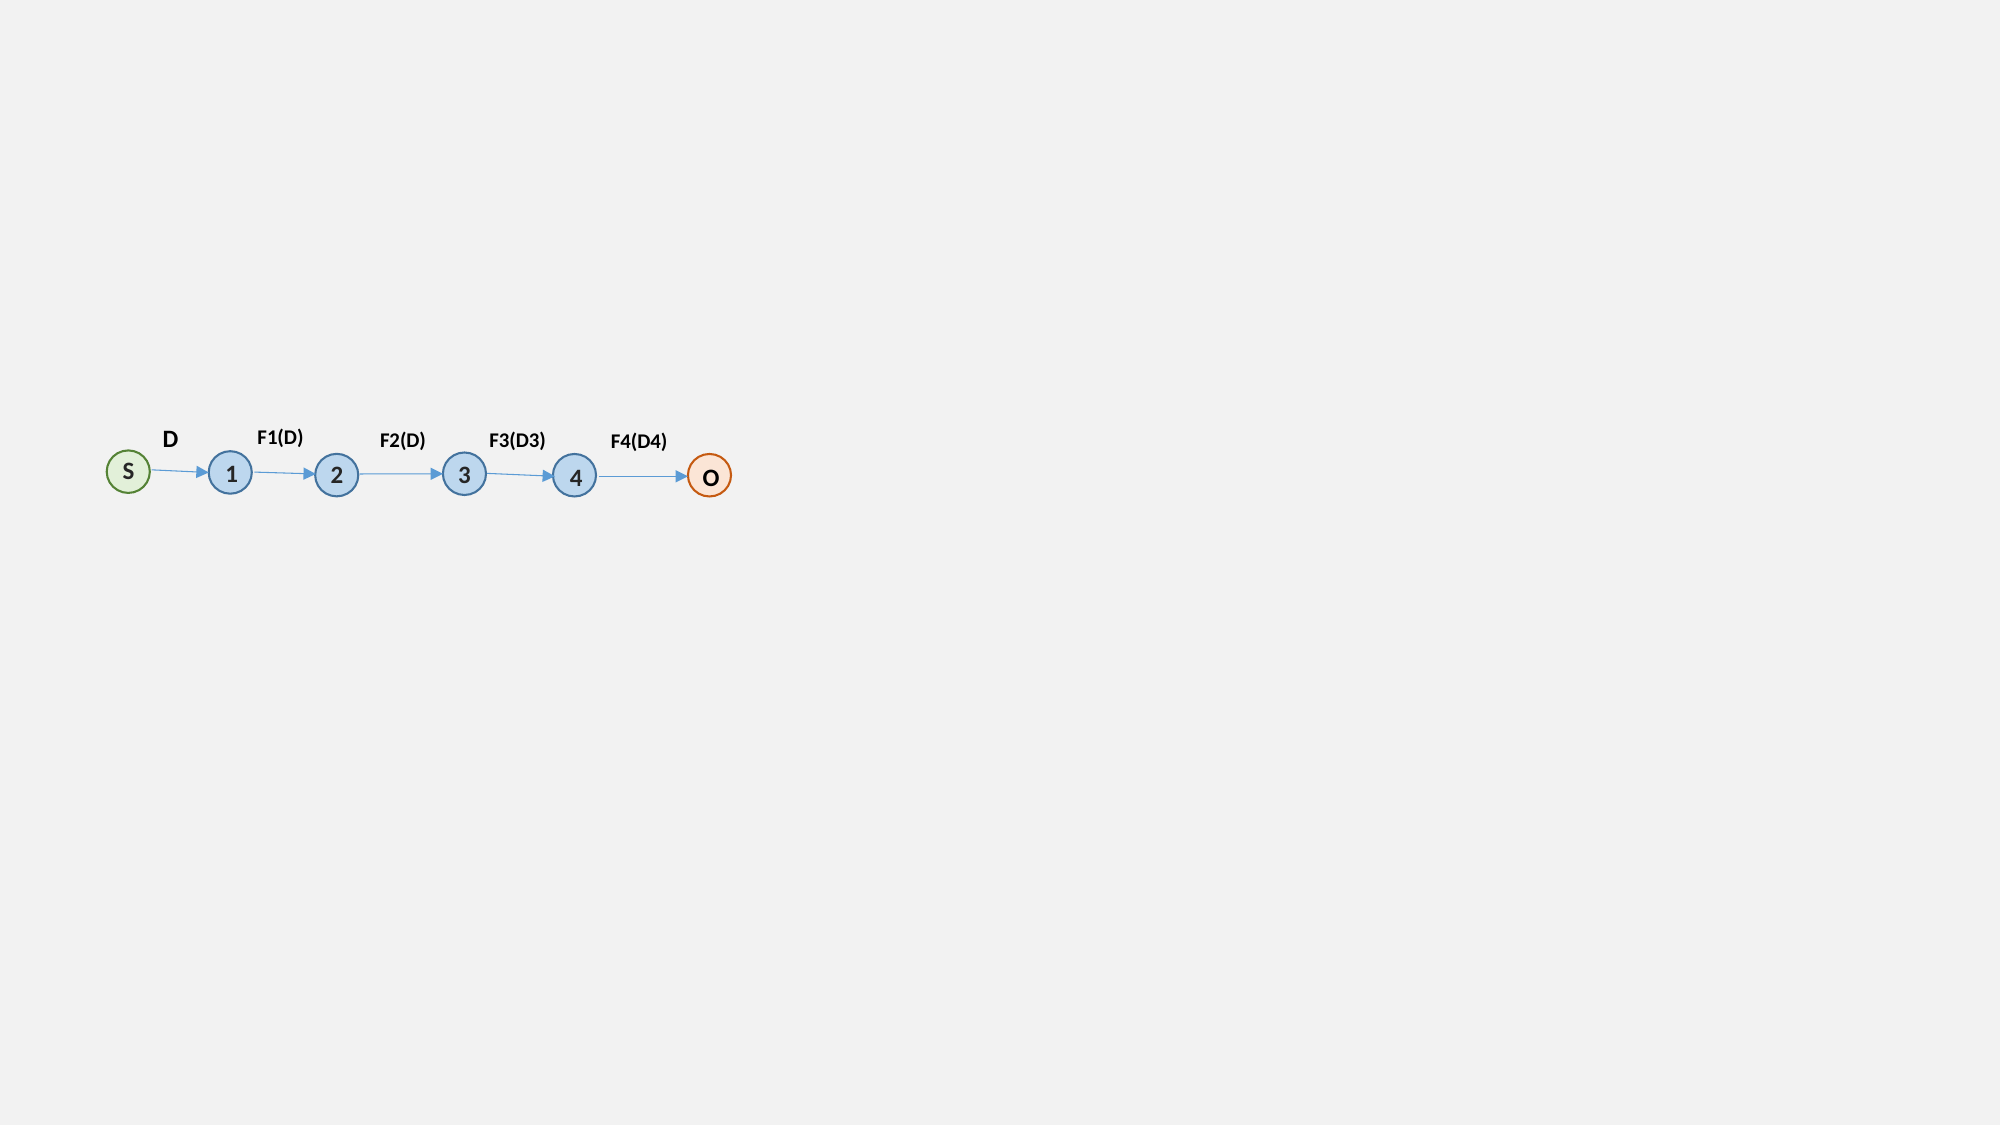

D
F1(D)
F2(D)
F3(D3)
F4(D4)
S
1

3

2

4

O